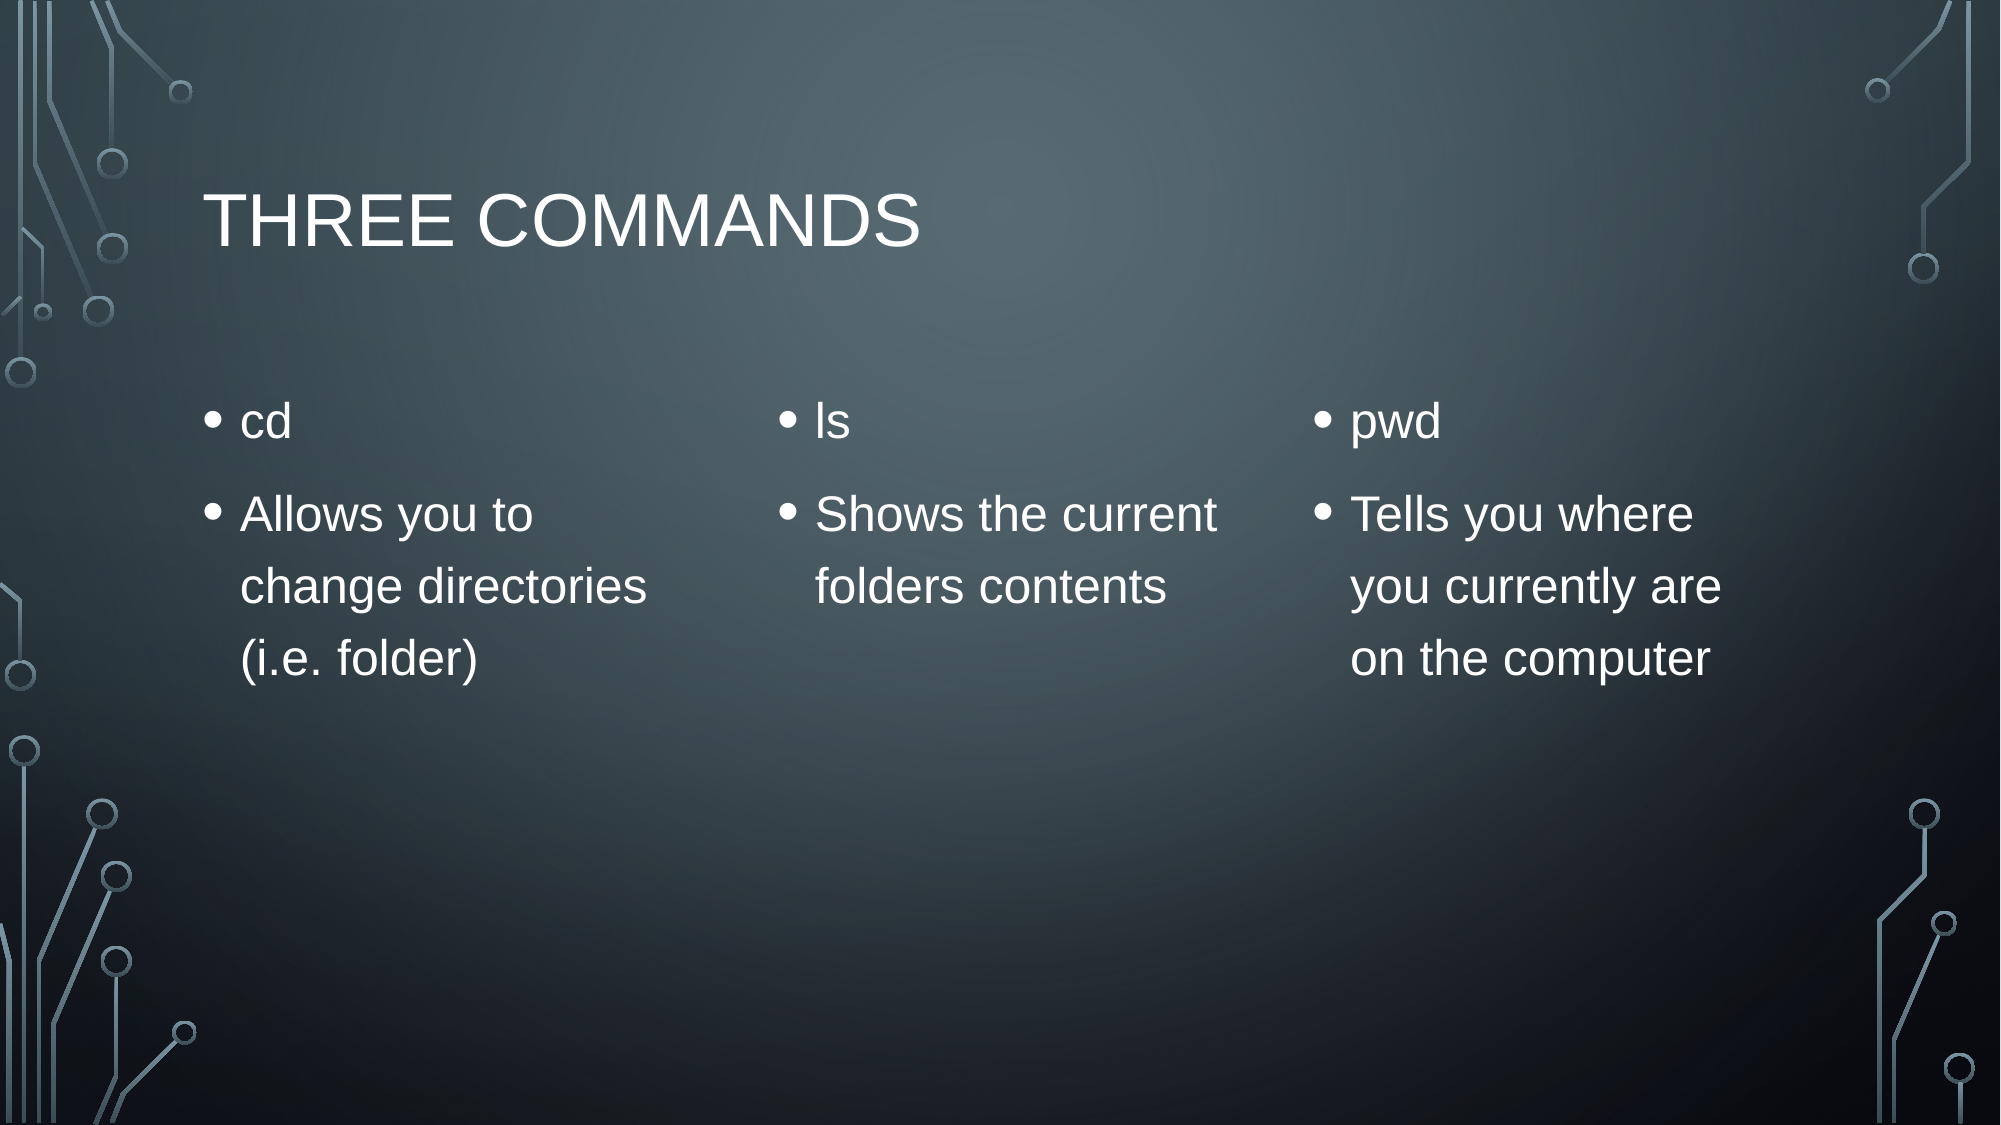

# Three commands
cd
Allows you to change directories (i.e. folder)
ls
Shows the current folders contents
pwd
Tells you where you currently are on the computer